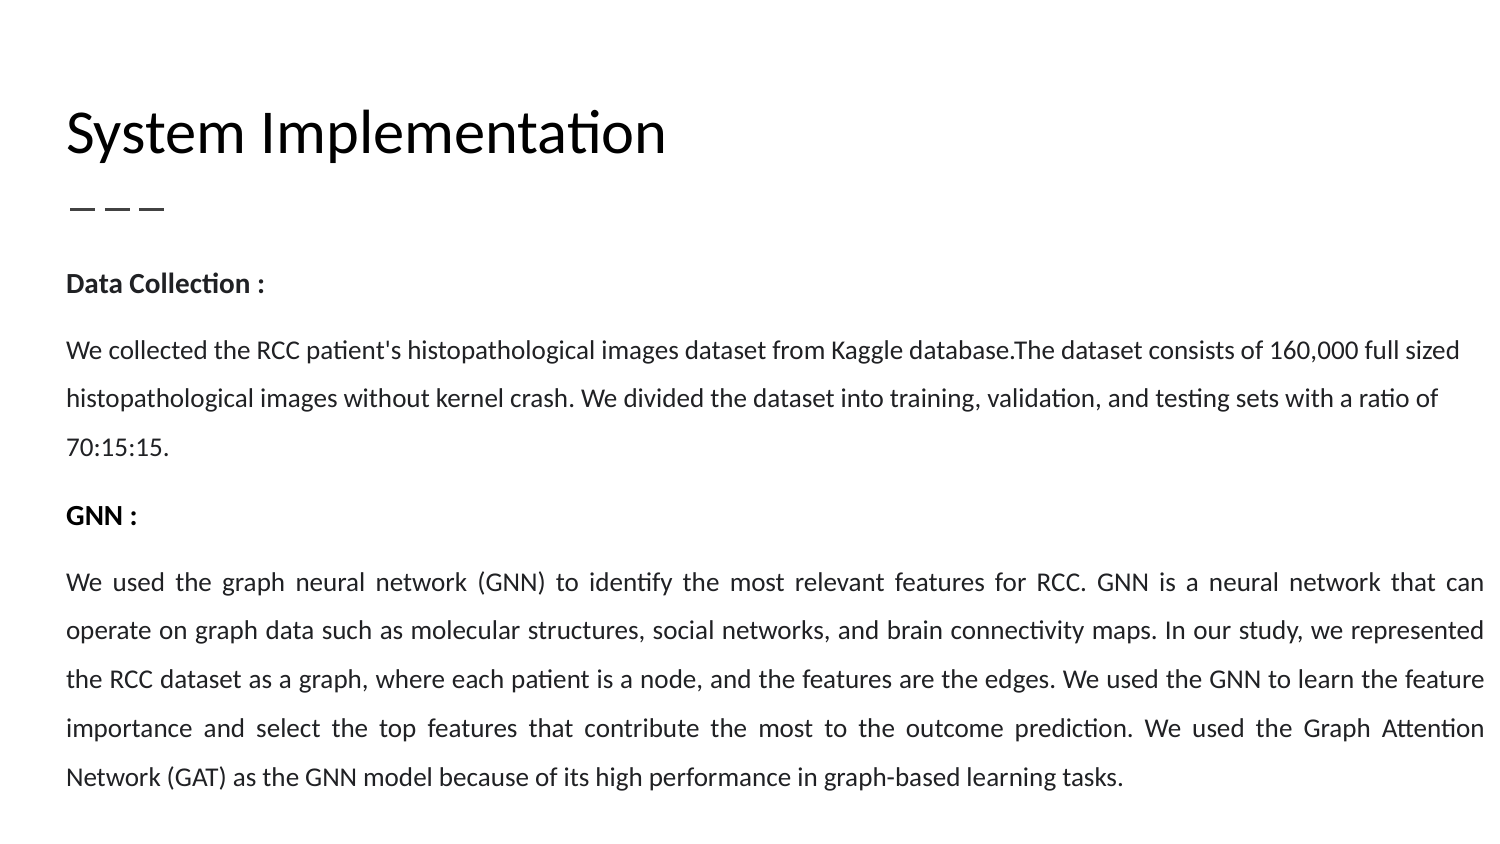

# System Implementation
Data Collection :
We collected the RCC patient's histopathological images dataset from Kaggle database.The dataset consists of 160,000 full sized histopathological images without kernel crash. We divided the dataset into training, validation, and testing sets with a ratio of 70:15:15.
GNN :
We used the graph neural network (GNN) to identify the most relevant features for RCC. GNN is a neural network that can operate on graph data such as molecular structures, social networks, and brain connectivity maps. In our study, we represented the RCC dataset as a graph, where each patient is a node, and the features are the edges. We used the GNN to learn the feature importance and select the top features that contribute the most to the outcome prediction. We used the Graph Attention Network (GAT) as the GNN model because of its high performance in graph-based learning tasks.